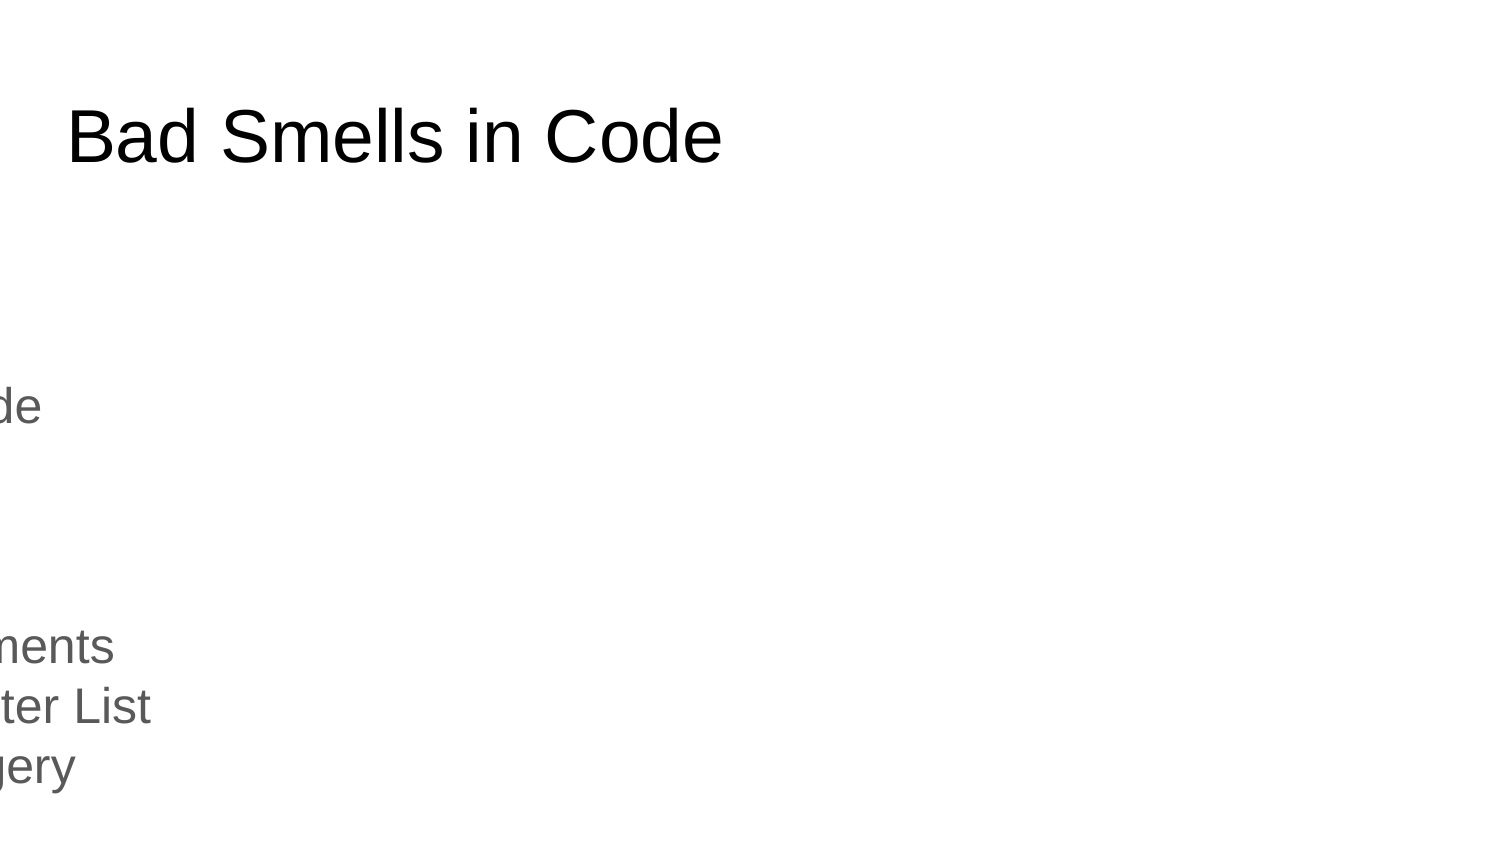

# Bad Smells in Code
* Duplicate Code
* Long Method
* Large Class
* Lazy Class
* Switch Statements
* Long Parameter List
* Shotgun Surgery
* Feature Envy
* Improper Naming